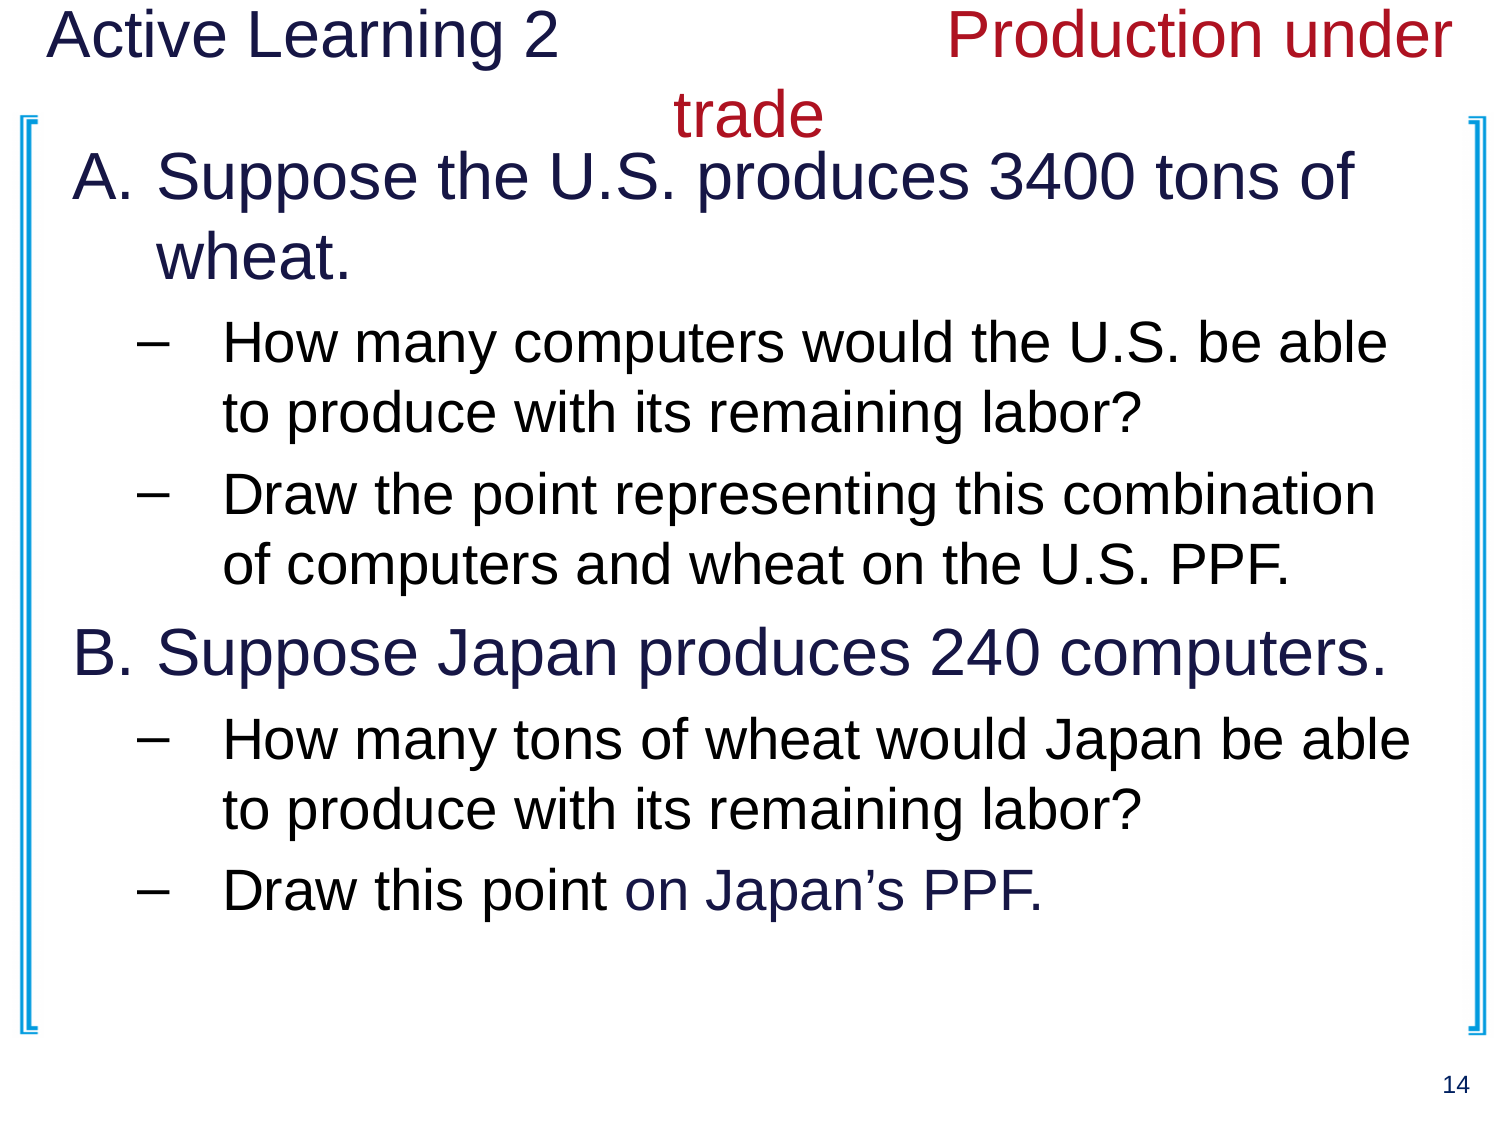

# Active Learning 2 			Production under trade
Suppose the U.S. produces 3400 tons of wheat.
How many computers would the U.S. be able to produce with its remaining labor?
Draw the point representing this combination of computers and wheat on the U.S. PPF.
Suppose Japan produces 240 computers.
How many tons of wheat would Japan be able to produce with its remaining labor?
Draw this point on Japan’s PPF.
14